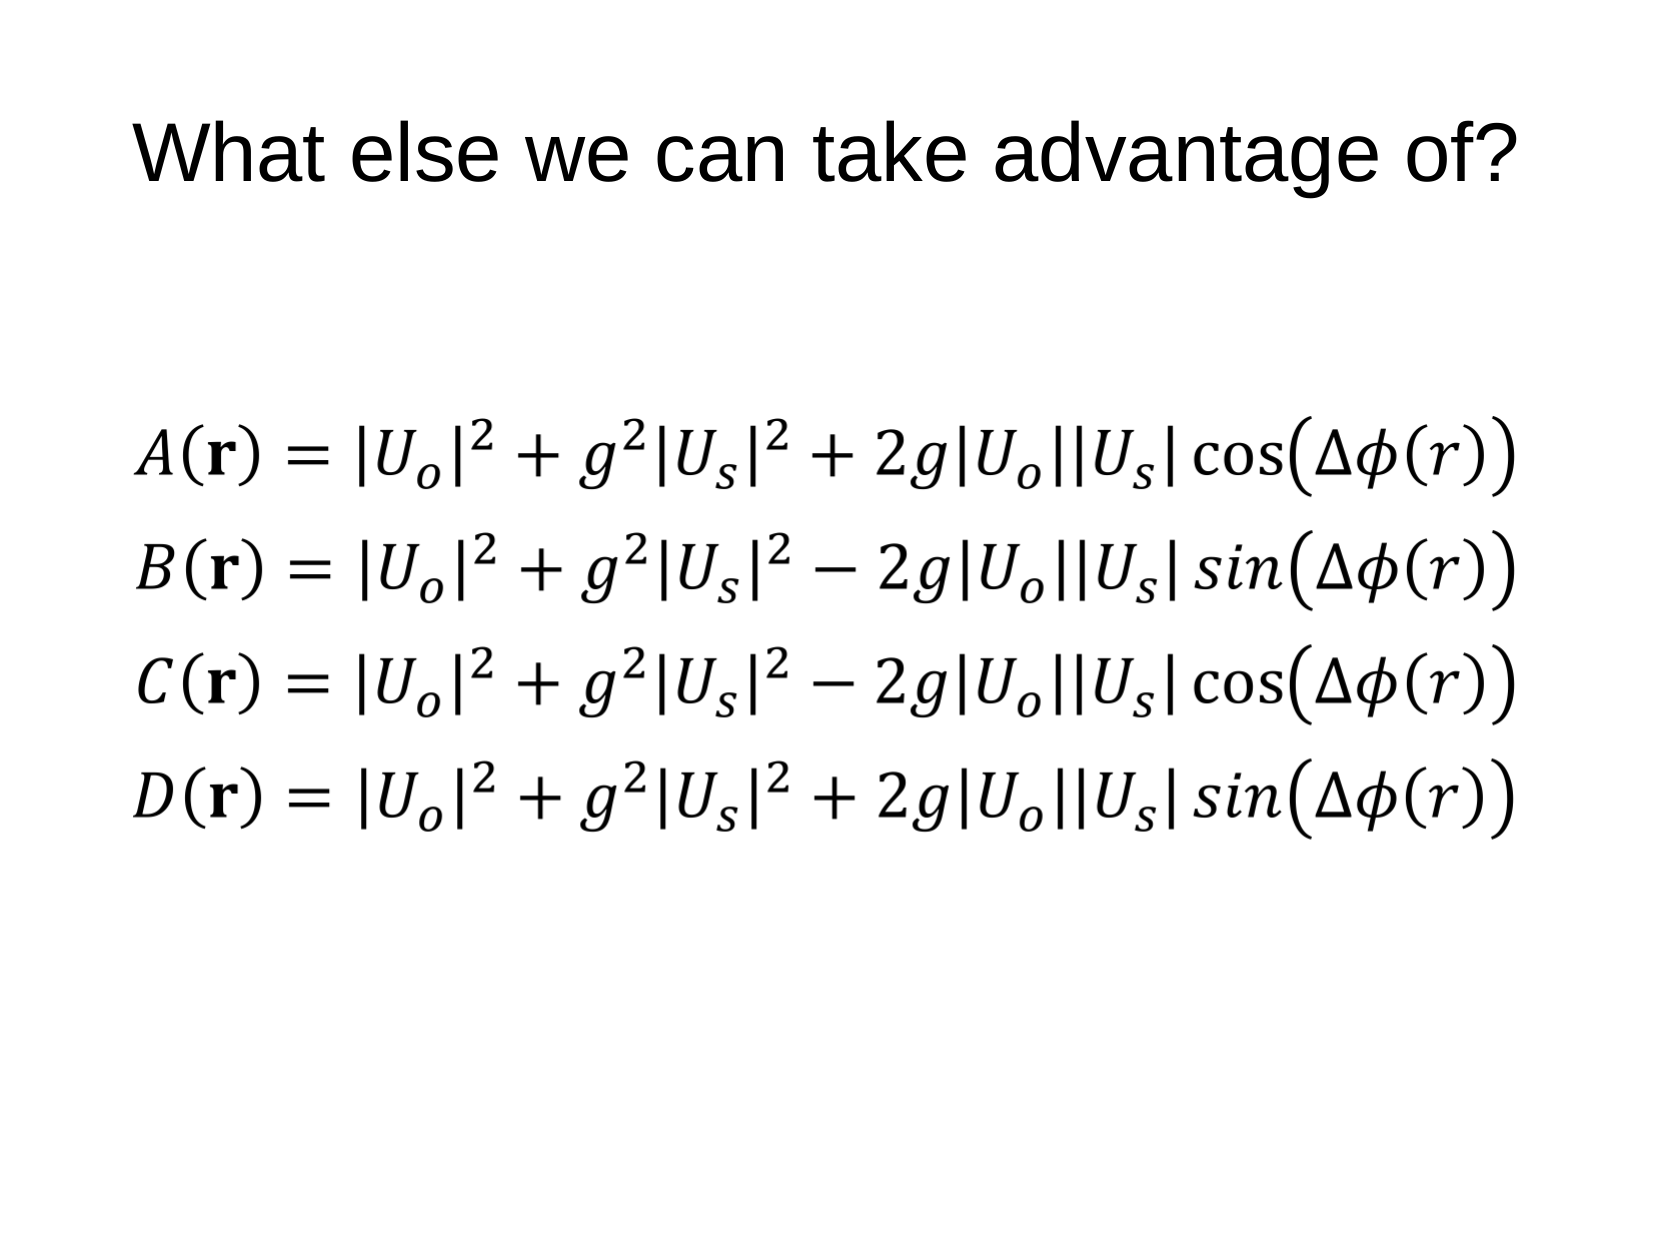

# What else we can take advantage of?